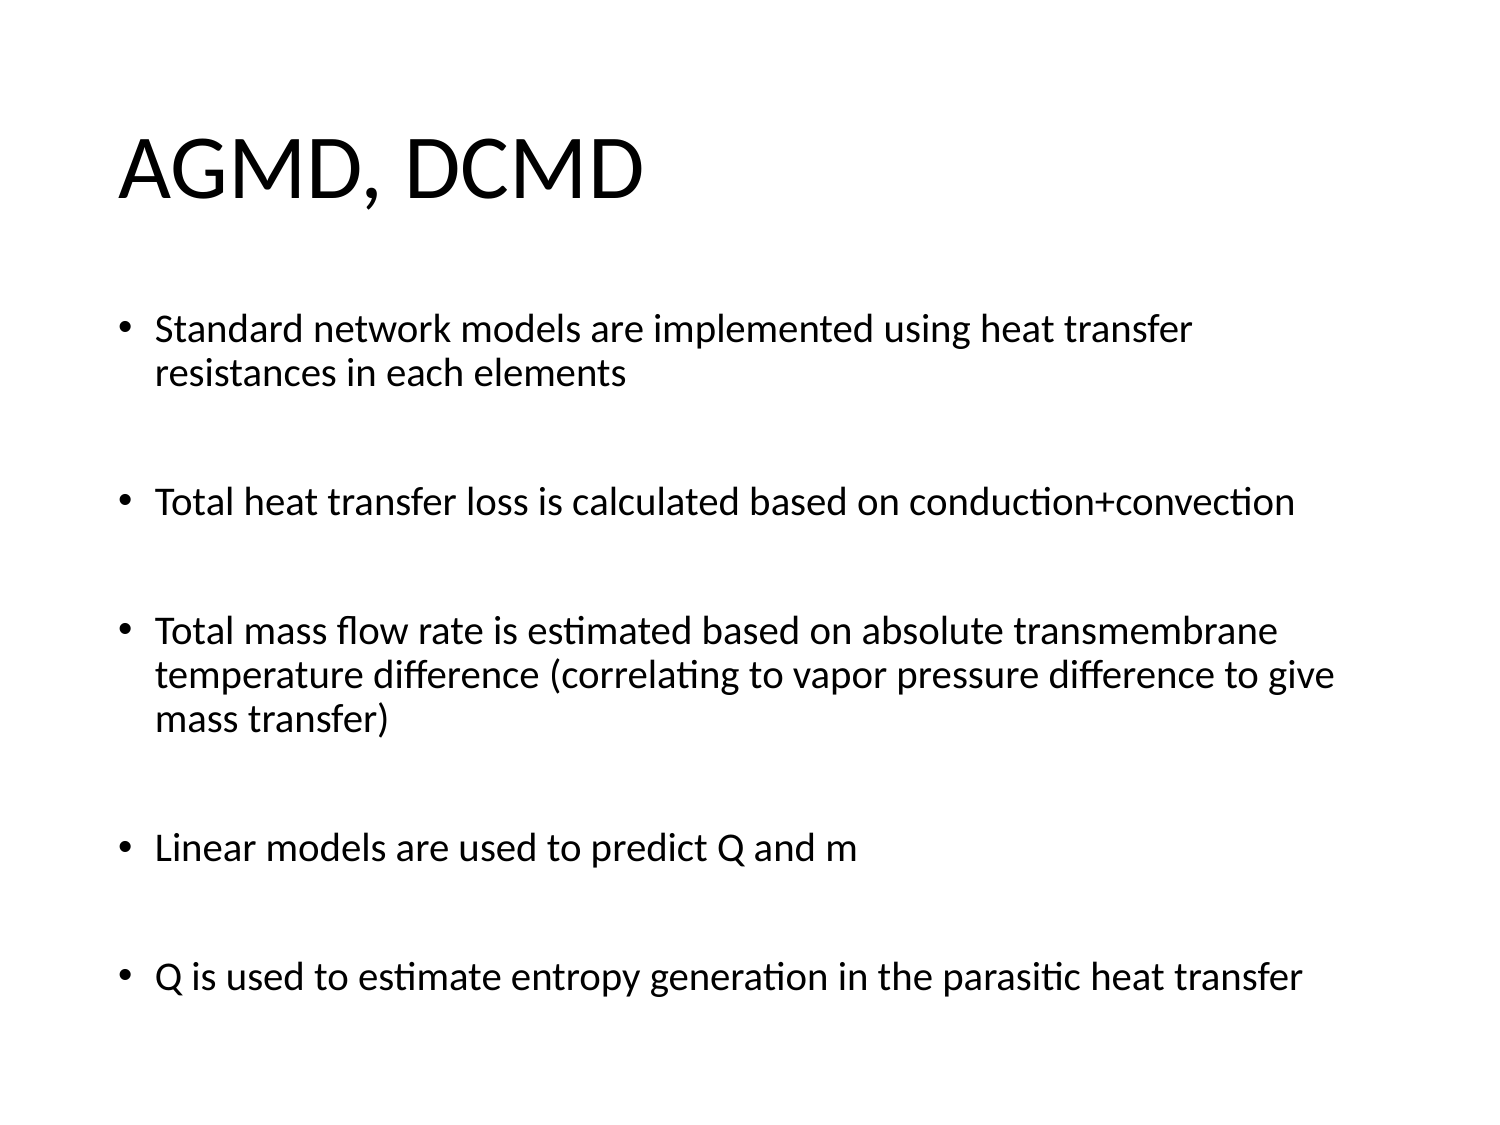

# AGMD, DCMD
Standard network models are implemented using heat transfer resistances in each elements

Total heat transfer loss is calculated based on conduction+convection

Total mass flow rate is estimated based on absolute transmembrane temperature difference (correlating to vapor pressure difference to give mass transfer)

Linear models are used to predict Q and m

Q is used to estimate entropy generation in the parasitic heat transfer